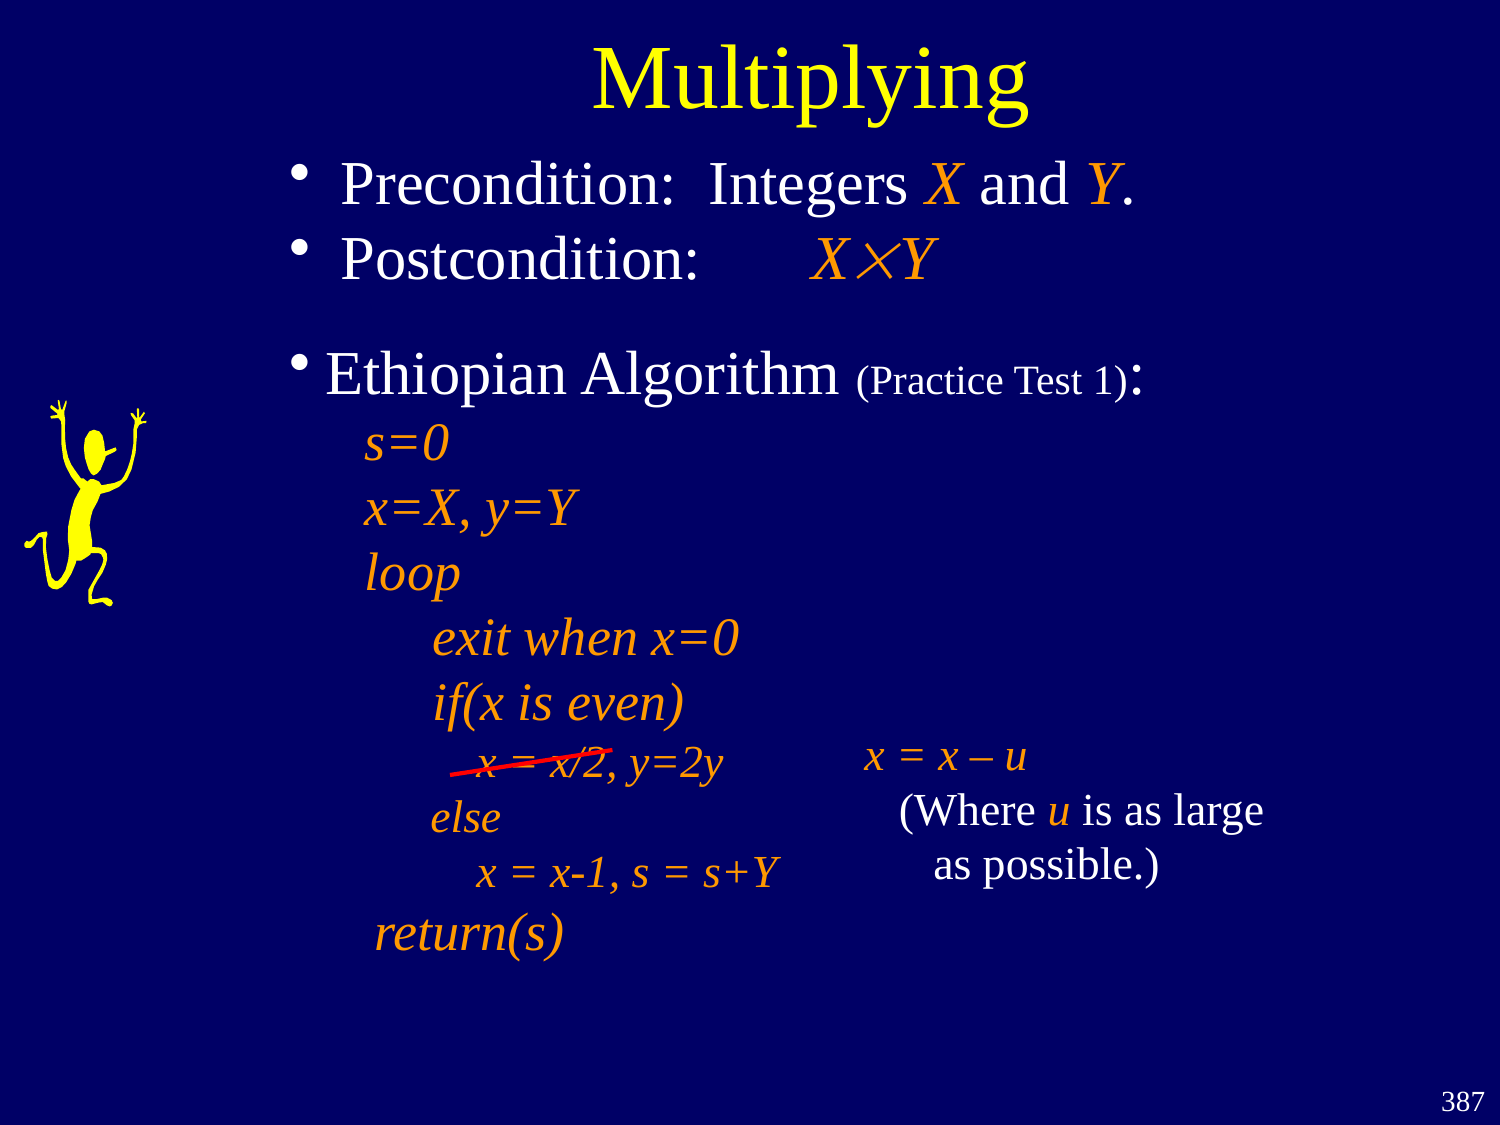

Multiplying
 Precondition:  Integers X and Y.
 Postcondition:       X×Y

Ethiopian Algorithm (Practice Test 1):
s=0
x=X, y=Y
loop
     exit when x=0
     if(x is even)
    x = x/2, y=2y
else
    x = x-1, s = s+Y
return(s)

x = x – u
   (Where u is as large
      as possible.)